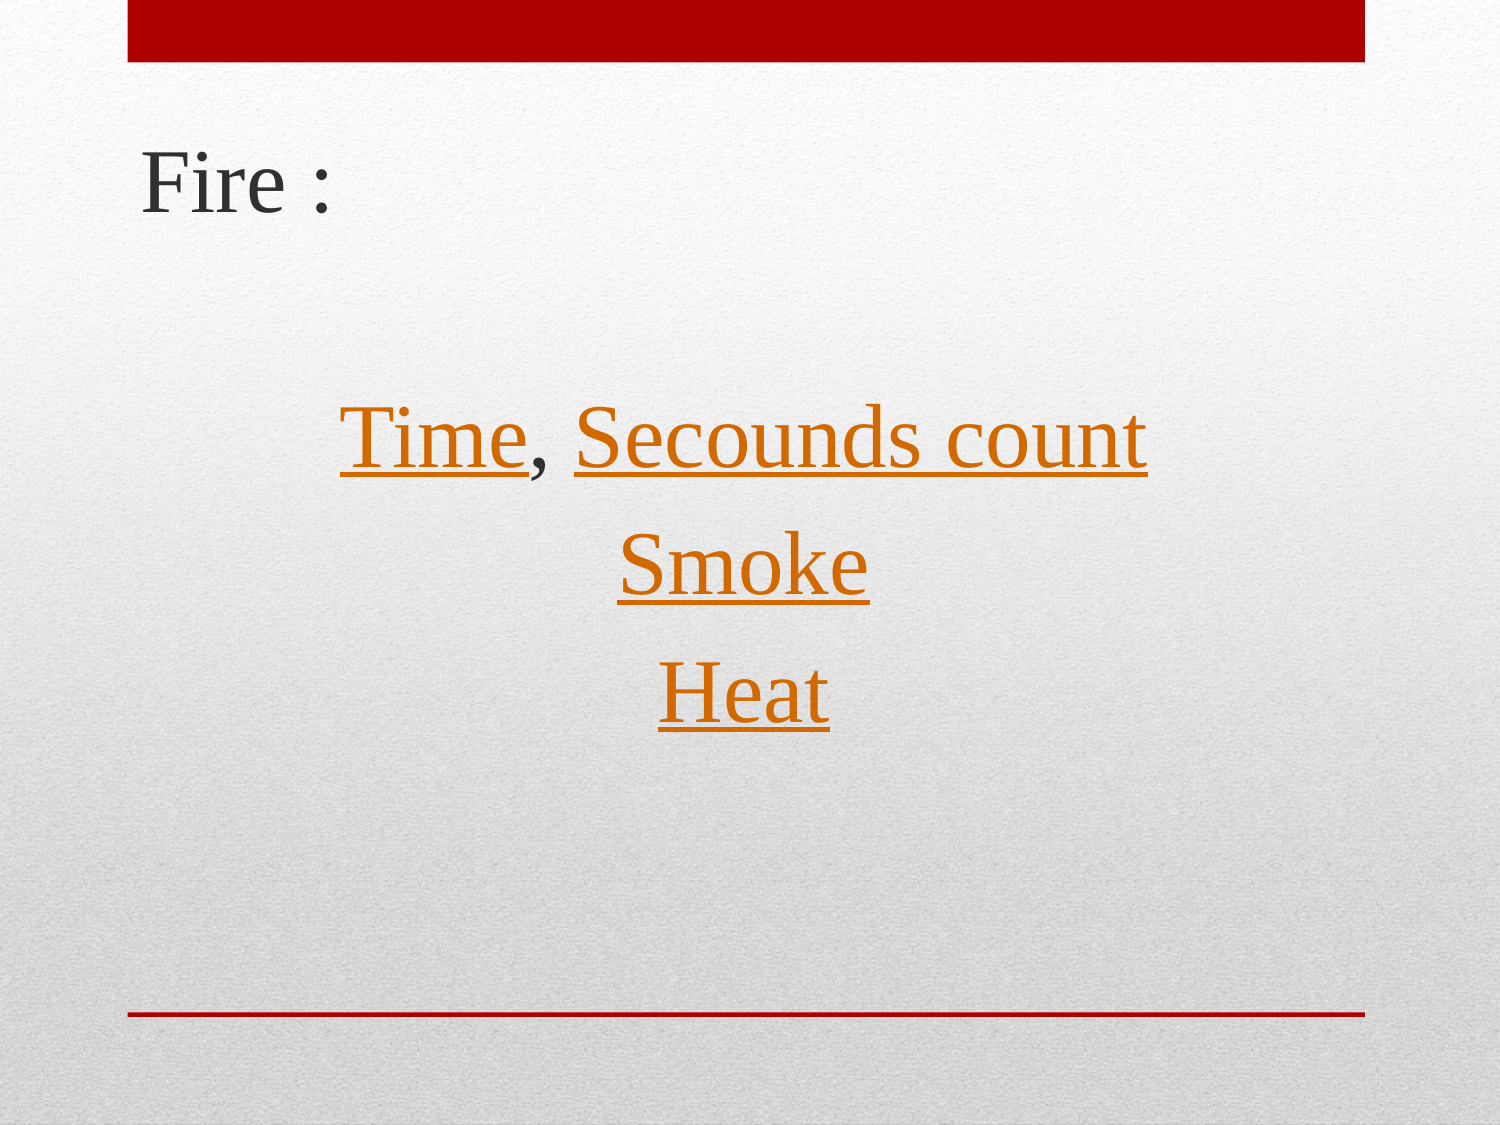

Fire :

Time, Secounds count
Smoke
Heat